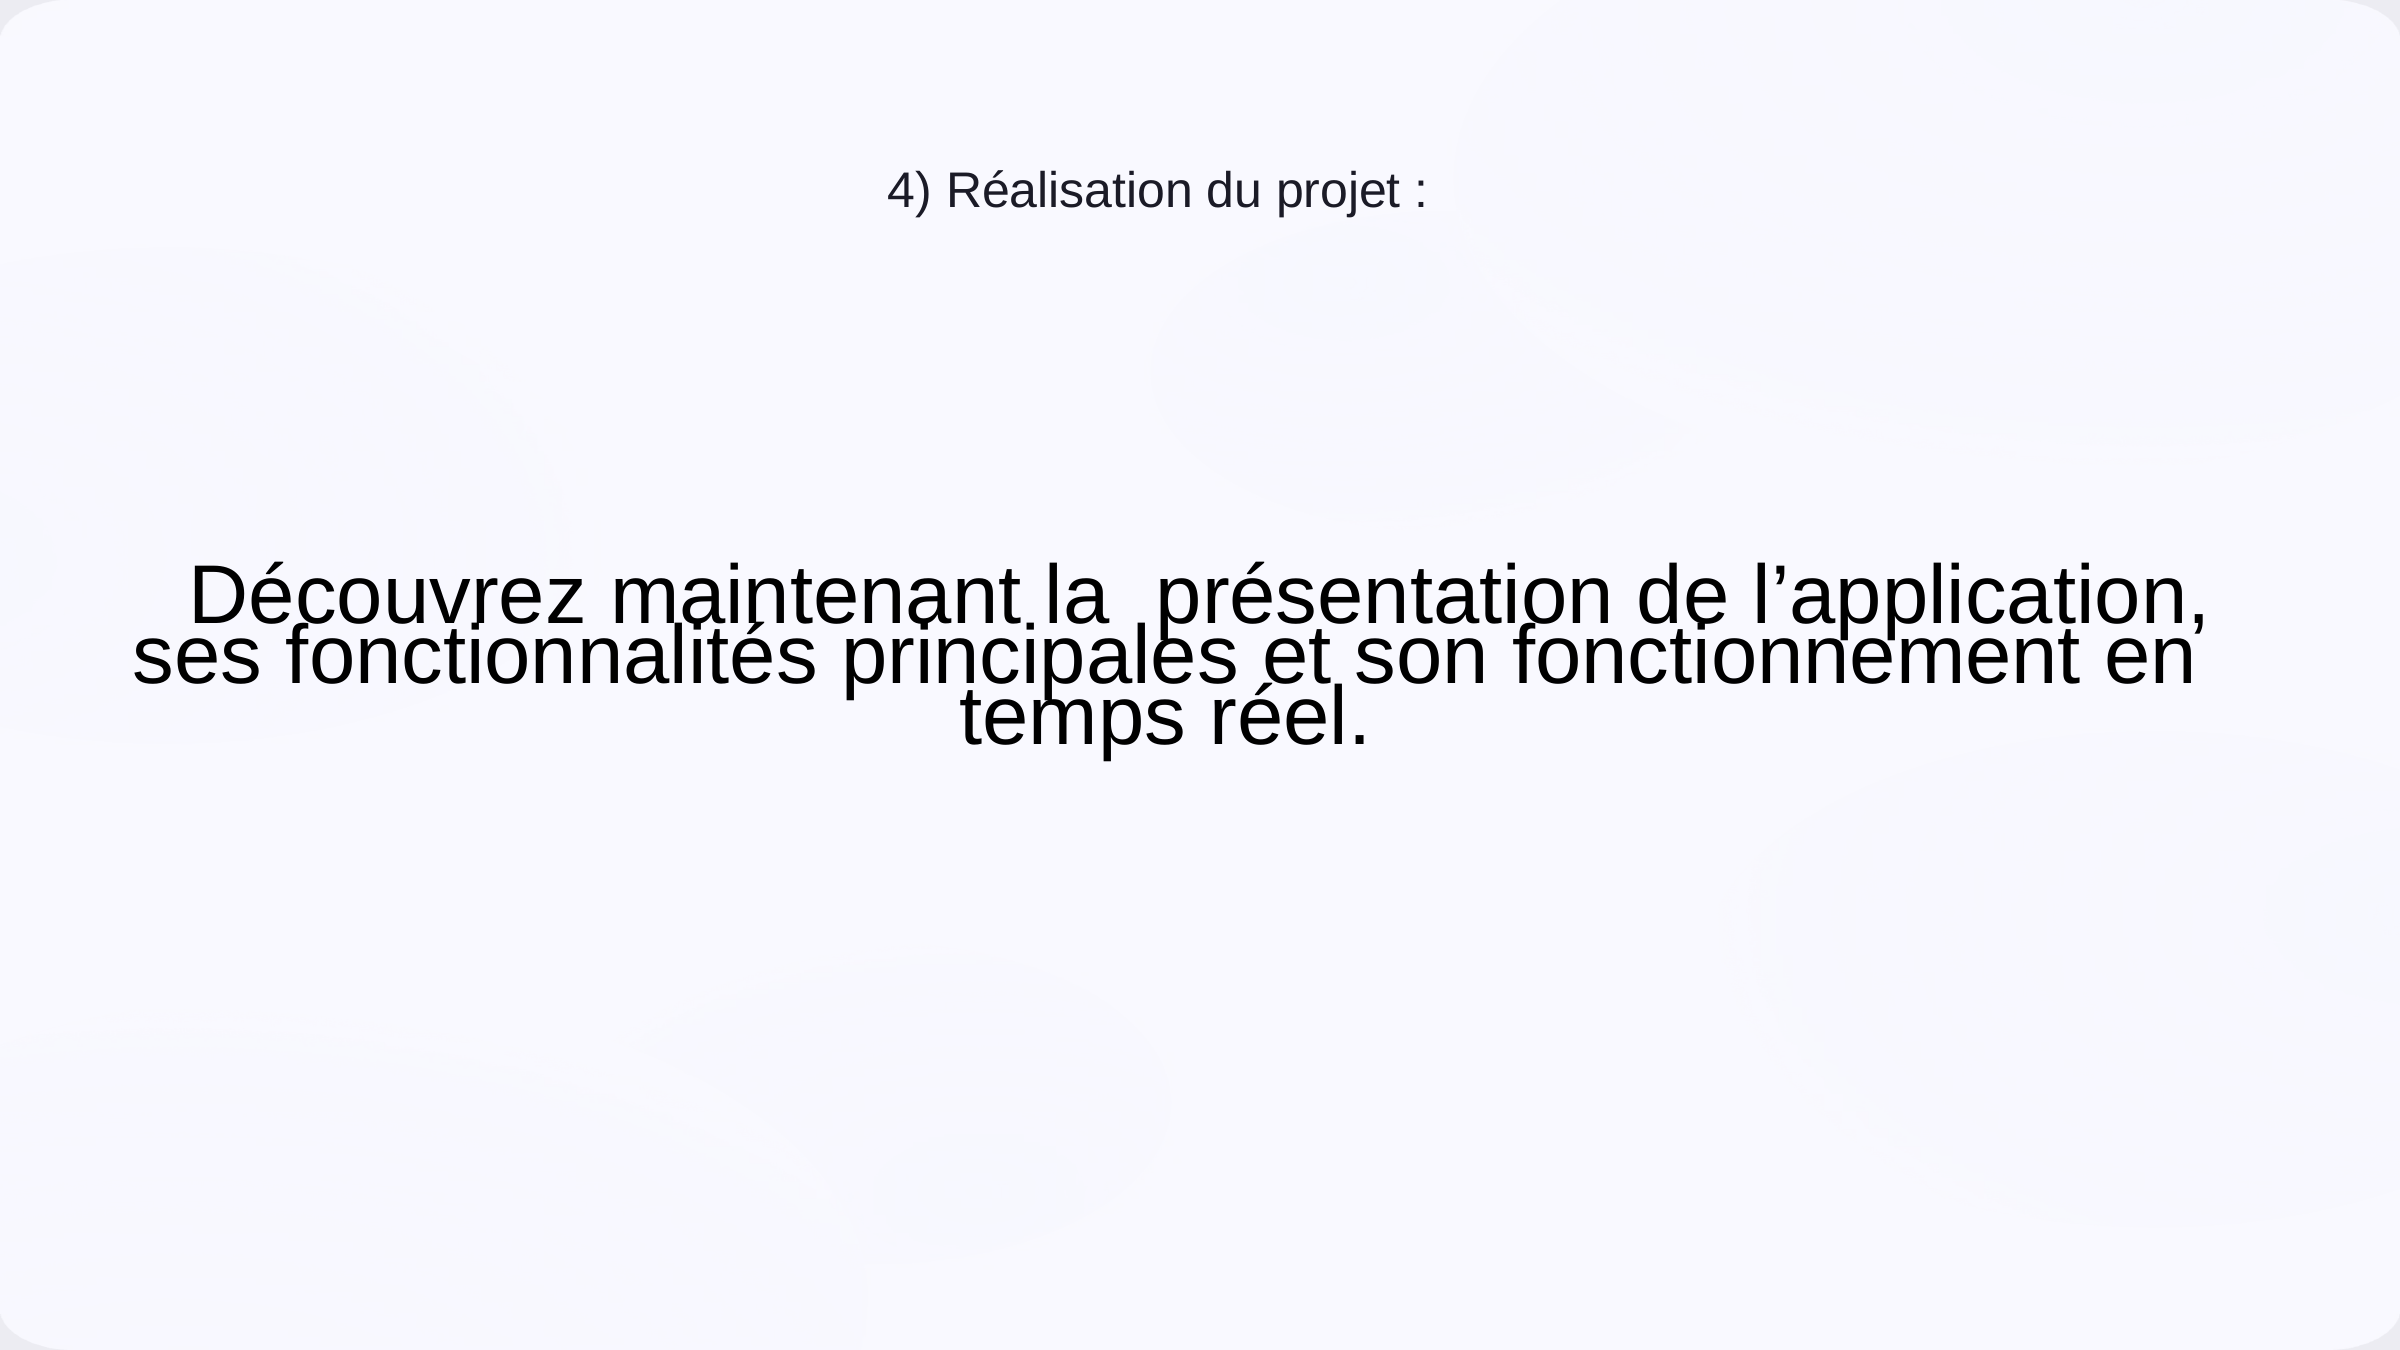

4) Réalisation du projet :

   Découvrez maintenant la  présentation de l’application, ses fonctionnalités principales et son fonctionnement en temps réel.